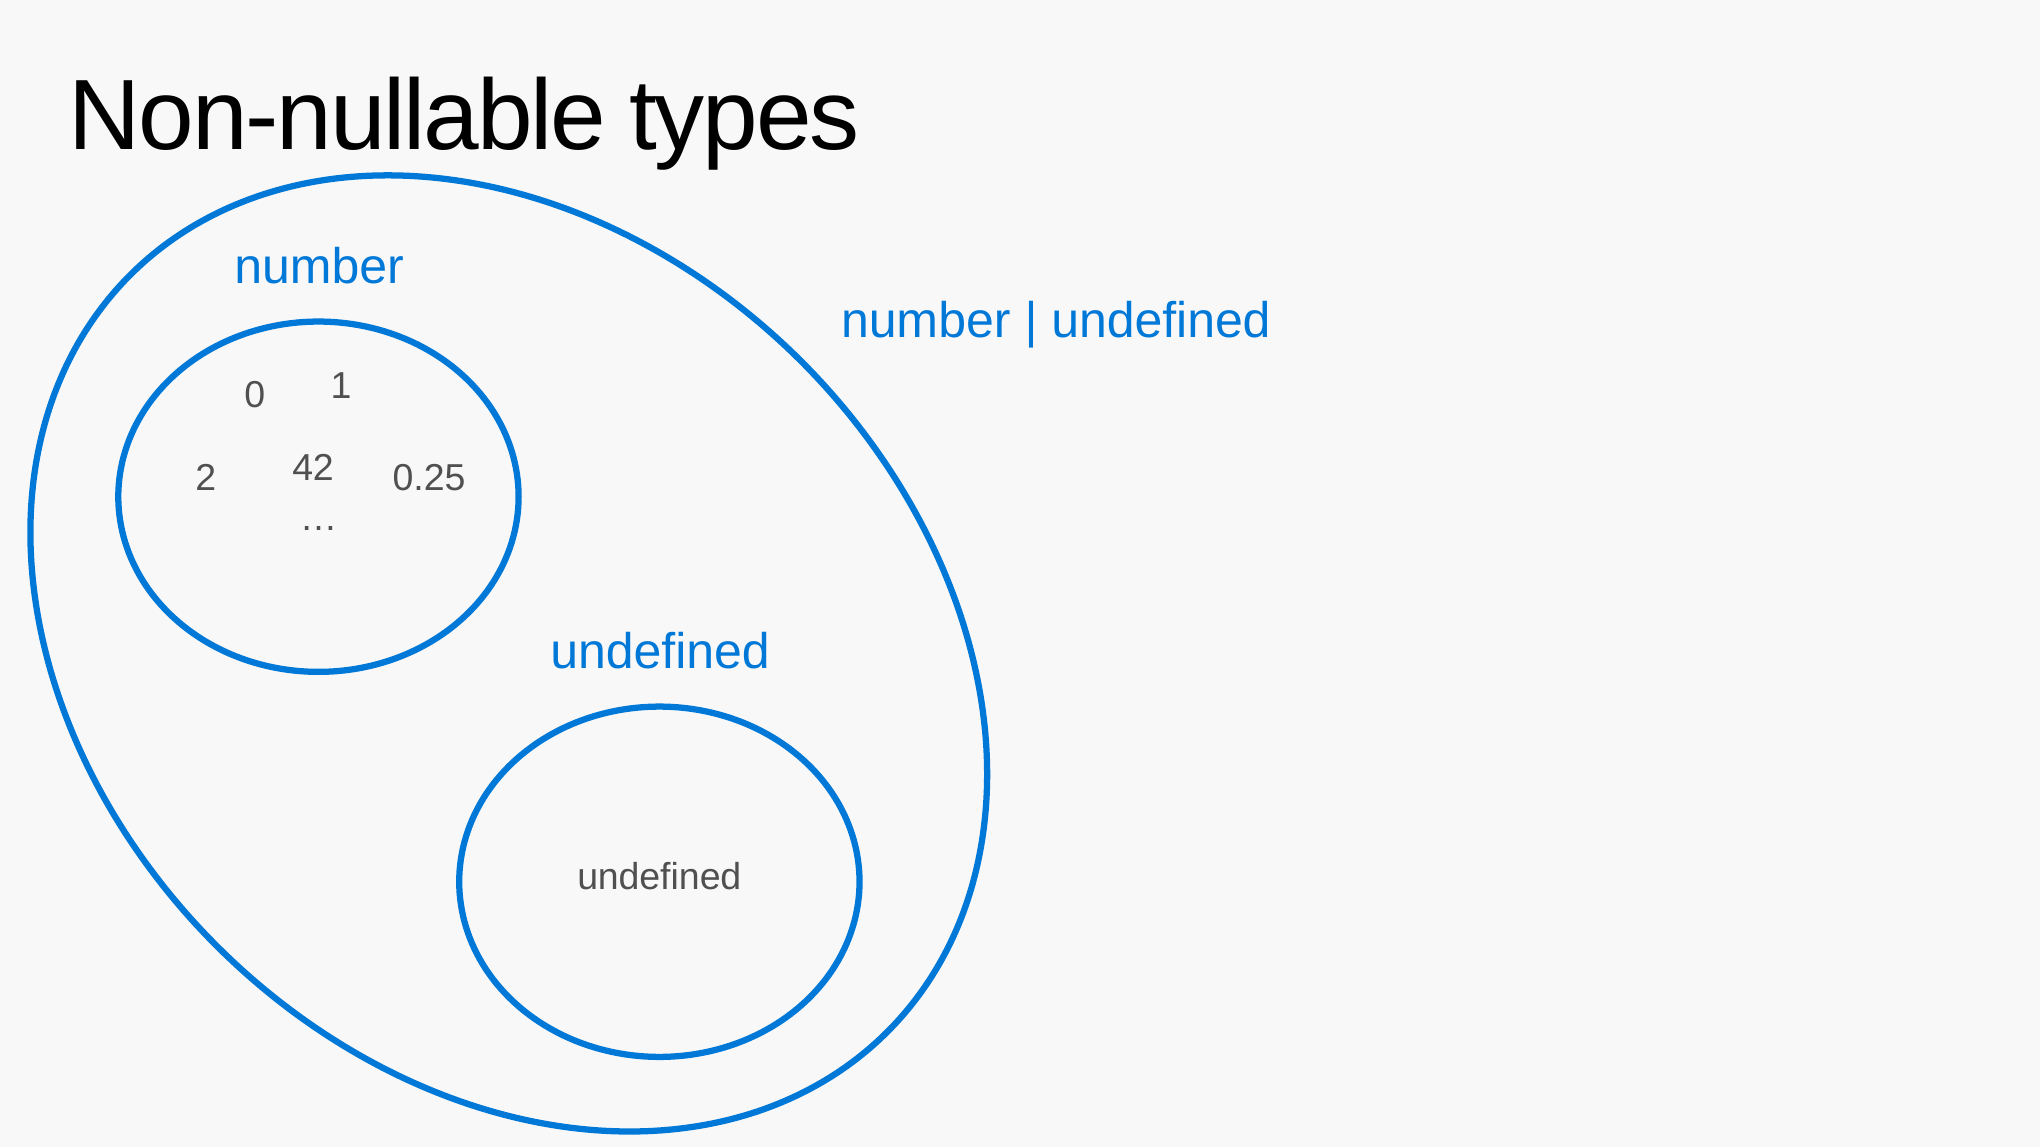

# Non-nullable types

number
number | undefined

1
0
42
0.25
2
…
undefined

undefined